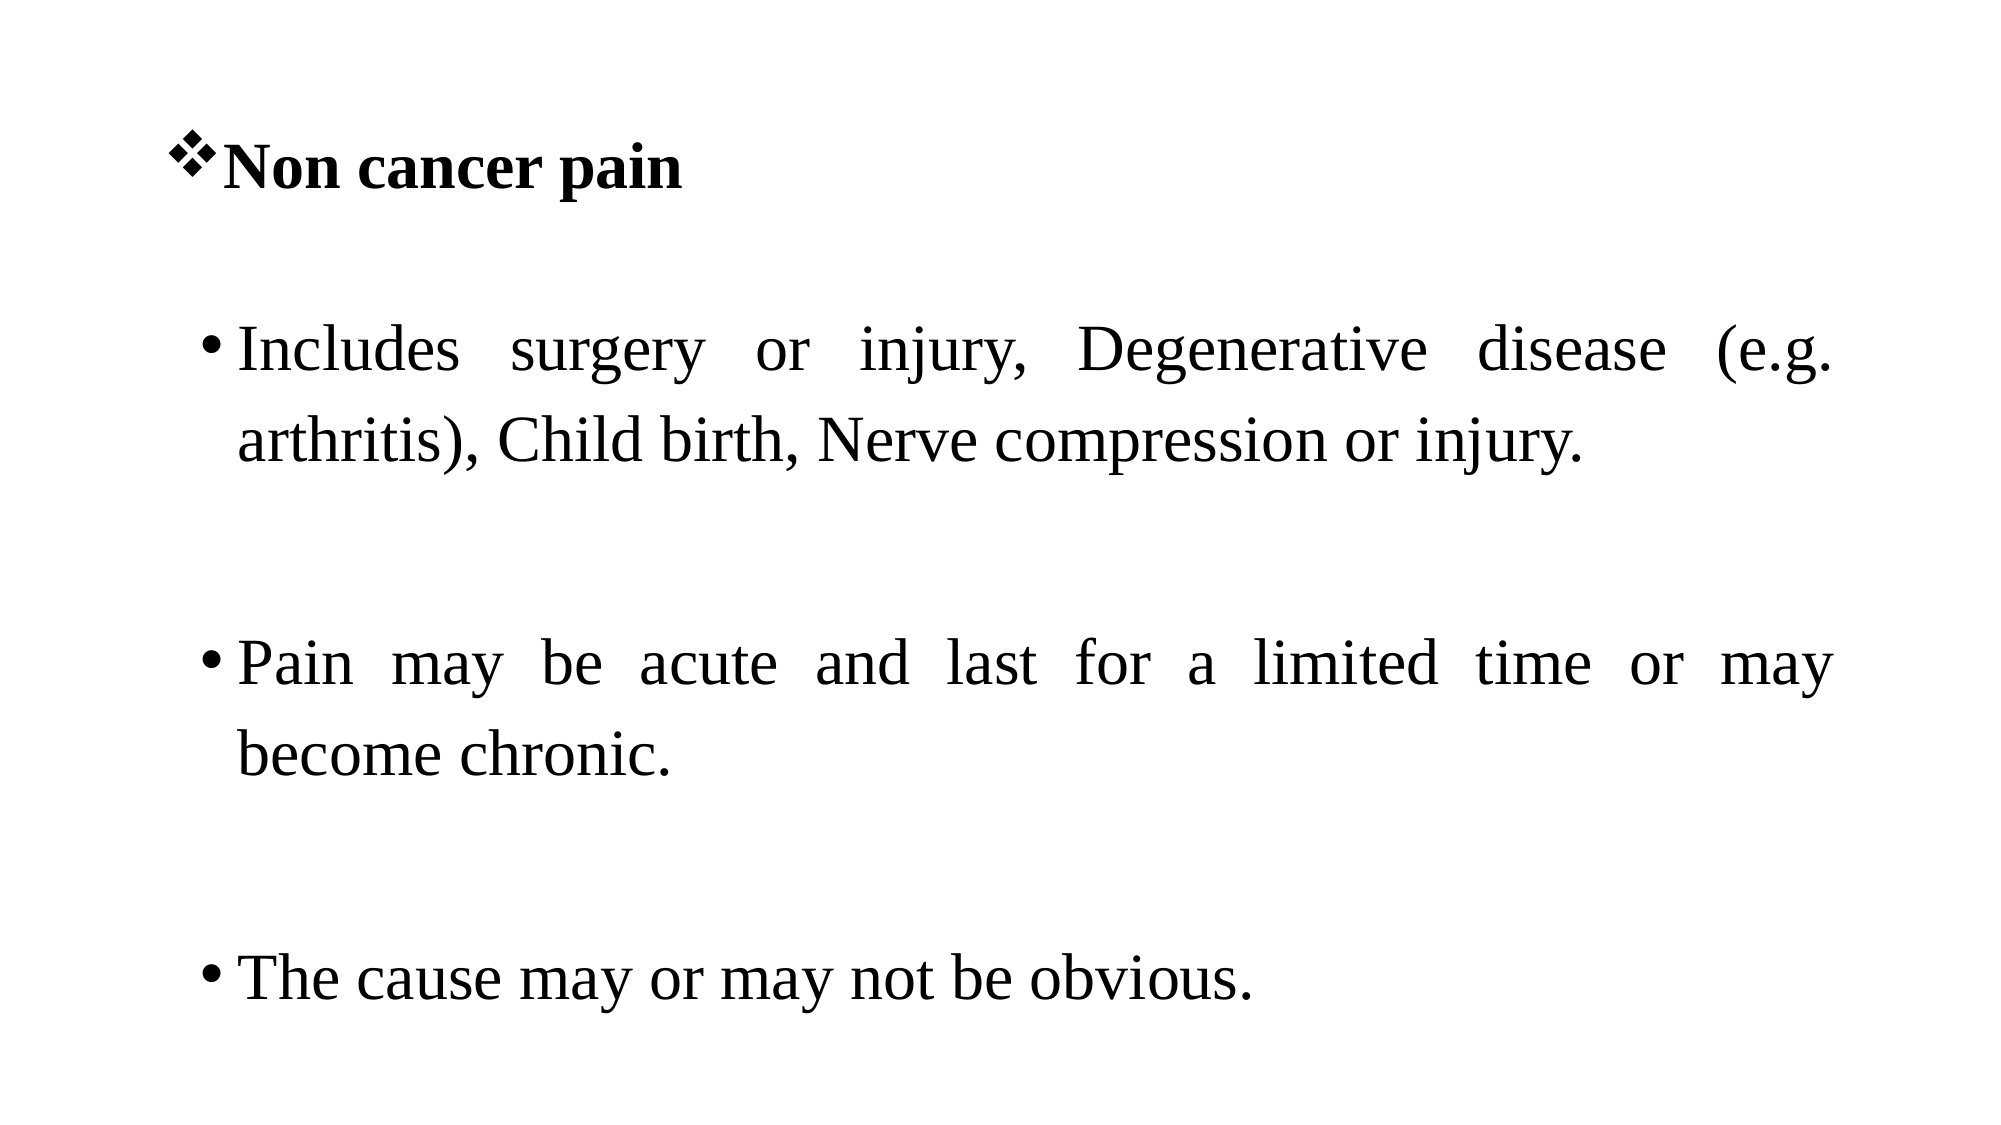

Non cancer pain

Includes surgery or injury, Degenerative disease (e.g. arthritis), Child birth, Nerve compression or injury.

Pain may be acute and last for a limited time or may become chronic.

The cause may or may not be obvious.